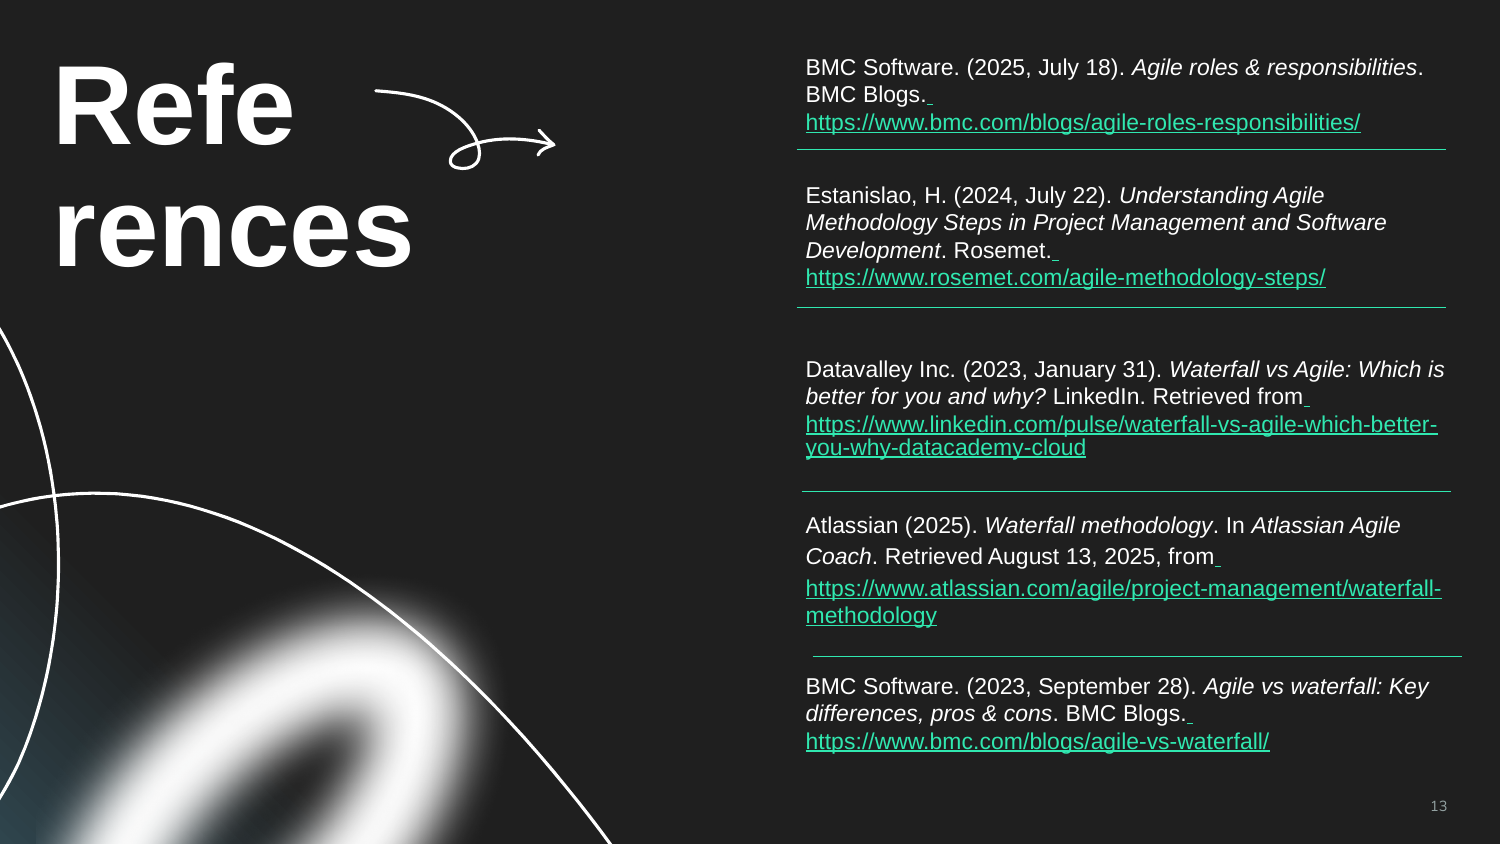

# Refe
rences
BMC Software. (2025, July 18). Agile roles & responsibilities. BMC Blogs. https://www.bmc.com/blogs/agile-roles-responsibilities/

Estanislao, H. (2024, July 22). Understanding Agile Methodology Steps in Project Management and Software Development. Rosemet. https://www.rosemet.com/agile-methodology-steps/
Datavalley Inc. (2023, January 31). Waterfall vs Agile: Which is better for you and why? LinkedIn. Retrieved from https://www.linkedin.com/pulse/waterfall-vs-agile-which-better-you-why-datacademy-cloud
Atlassian (2025). Waterfall methodology. In Atlassian Agile Coach. Retrieved August 13, 2025, from https://www.atlassian.com/agile/project-management/waterfall-methodology

BMC Software. (2023, September 28). Agile vs waterfall: Key differences, pros & cons. BMC Blogs. https://www.bmc.com/blogs/agile-vs-waterfall/